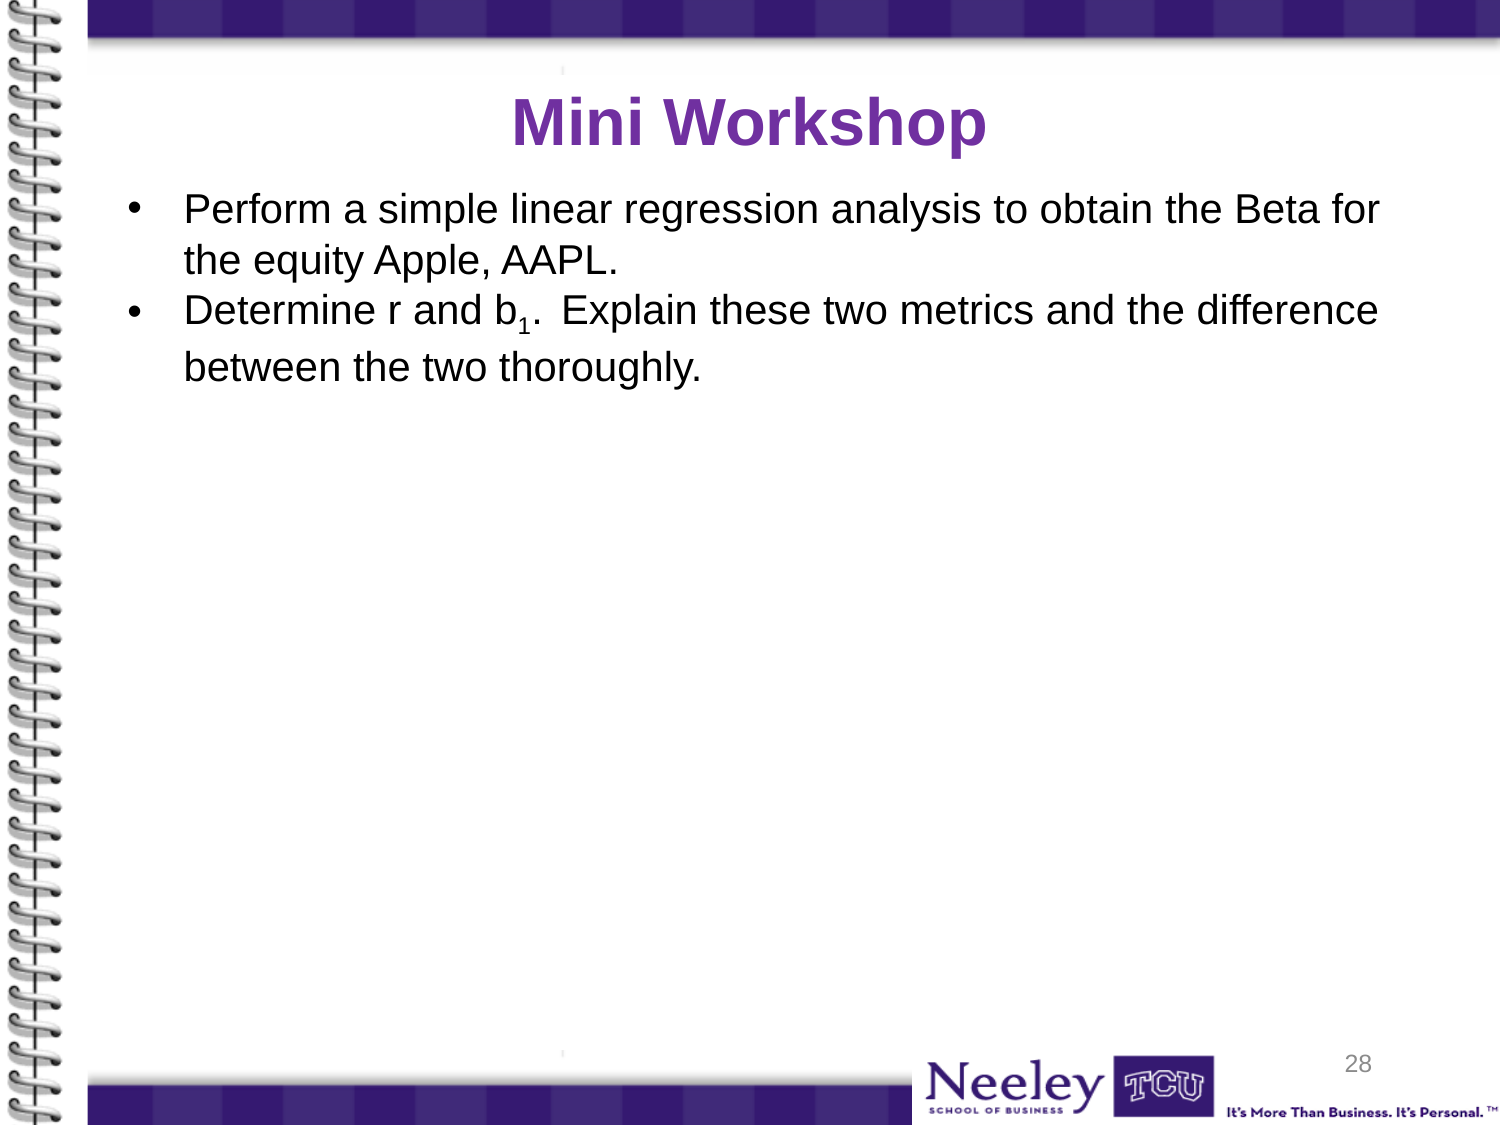

Mini Workshop
Perform a simple linear regression analysis to obtain the Beta for the equity Apple, AAPL.
Determine r and b1.  Explain these two metrics and the difference between the two thoroughly.